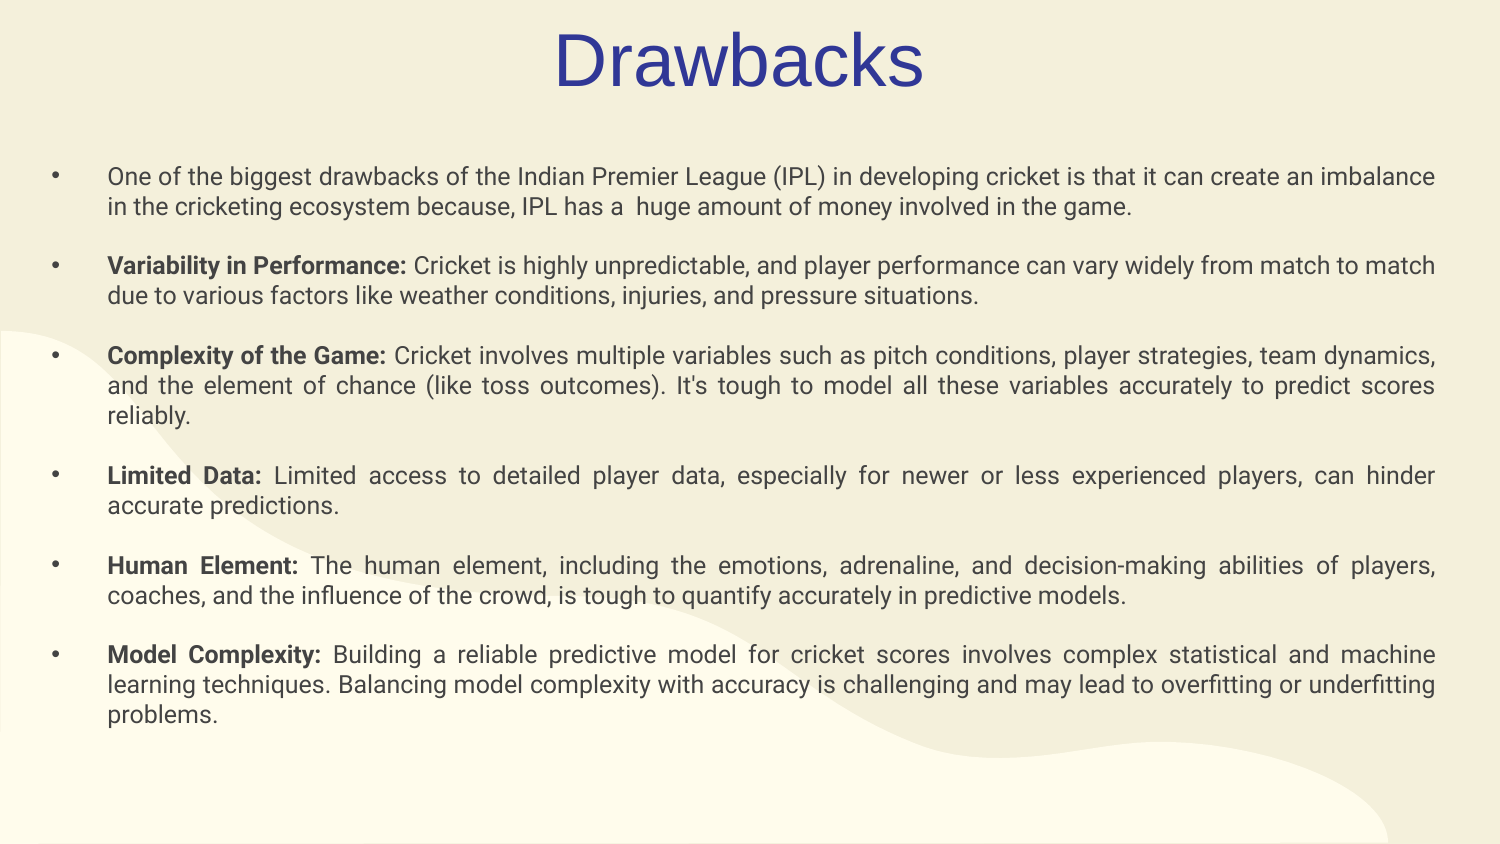

# Drawbacks
One of the biggest drawbacks of the Indian Premier League (IPL) in developing cricket is that it can create an imbalance in the cricketing ecosystem because, IPL has a  huge amount of money involved in the game.

Variability in Performance: Cricket is highly unpredictable, and player performance can vary widely from match to match due to various factors like weather conditions, injuries, and pressure situations.

Complexity of the Game: Cricket involves multiple variables such as pitch conditions, player strategies, team dynamics, and the element of chance (like toss outcomes). It's tough to model all these variables accurately to predict scores reliably.

Limited Data: Limited access to detailed player data, especially for newer or less experienced players, can hinder accurate predictions.

Human Element: The human element, including the emotions, adrenaline, and decision-making abilities of players, coaches, and the influence of the crowd, is tough to quantify accurately in predictive models.

Model Complexity: Building a reliable predictive model for cricket scores involves complex statistical and machine learning techniques. Balancing model complexity with accuracy is challenging and may lead to overfitting or underfitting problems.